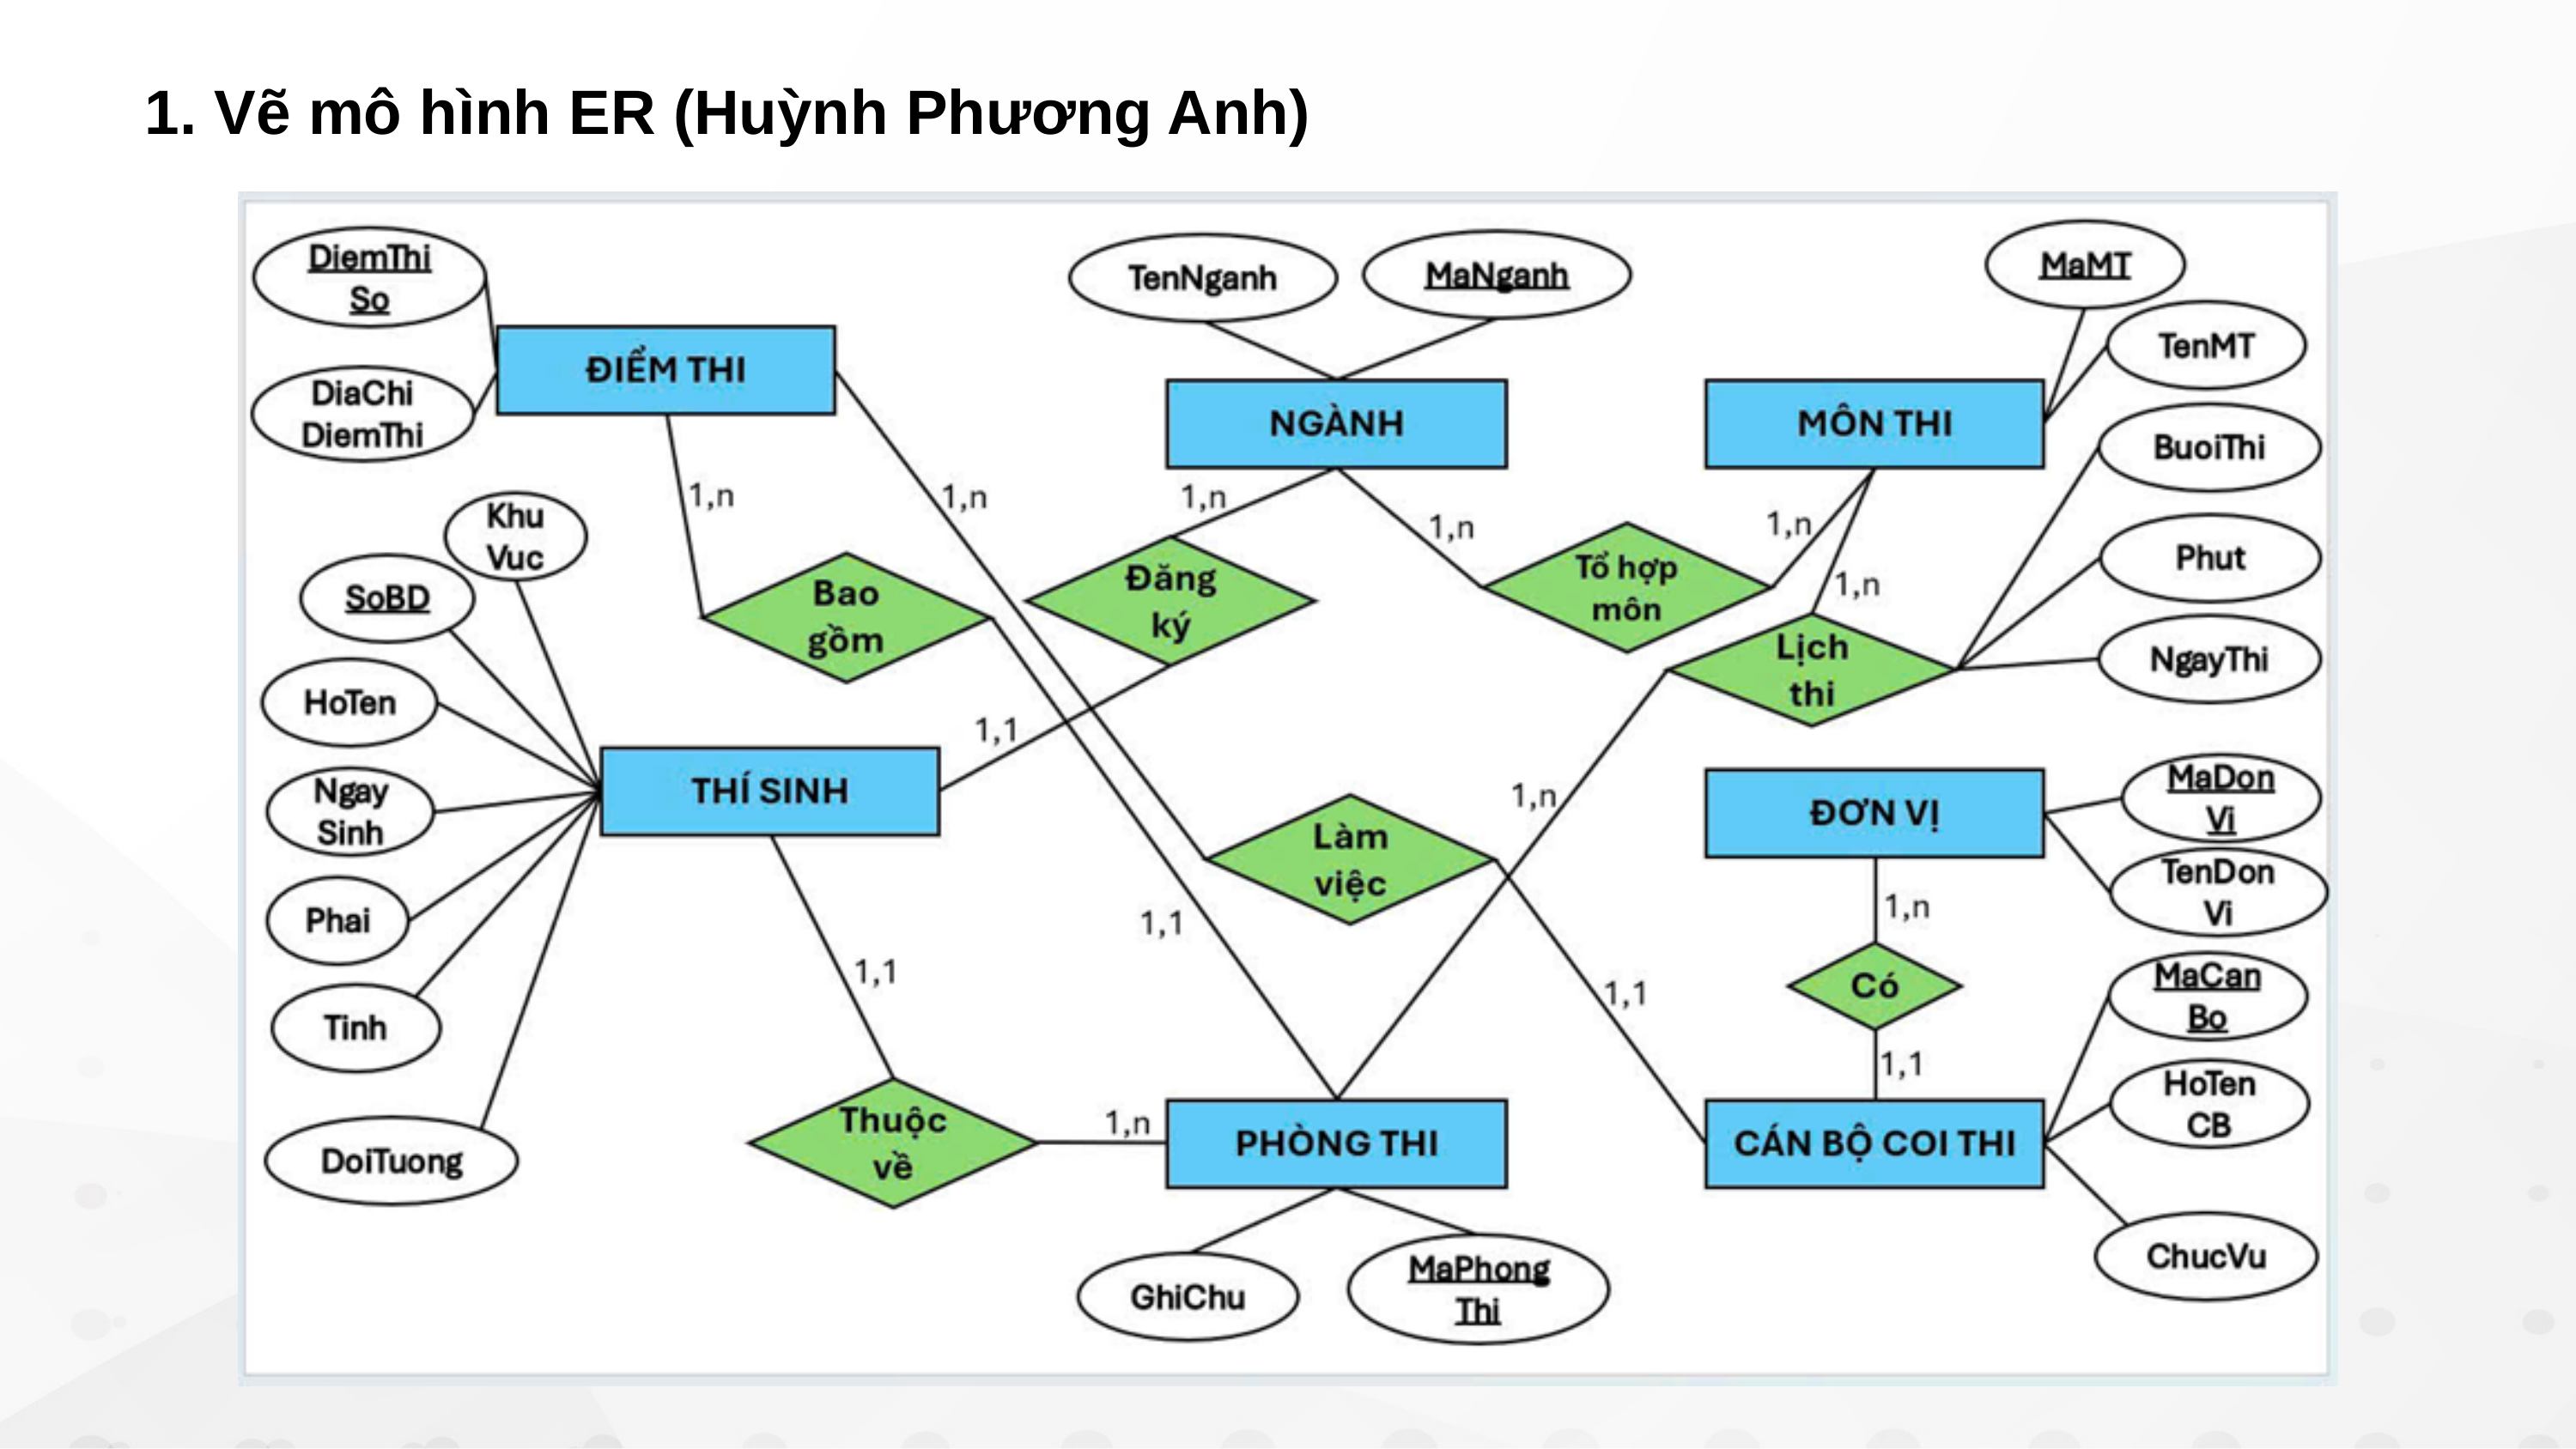

1. Vẽ mô hình ER (Huỳnh Phương Anh)